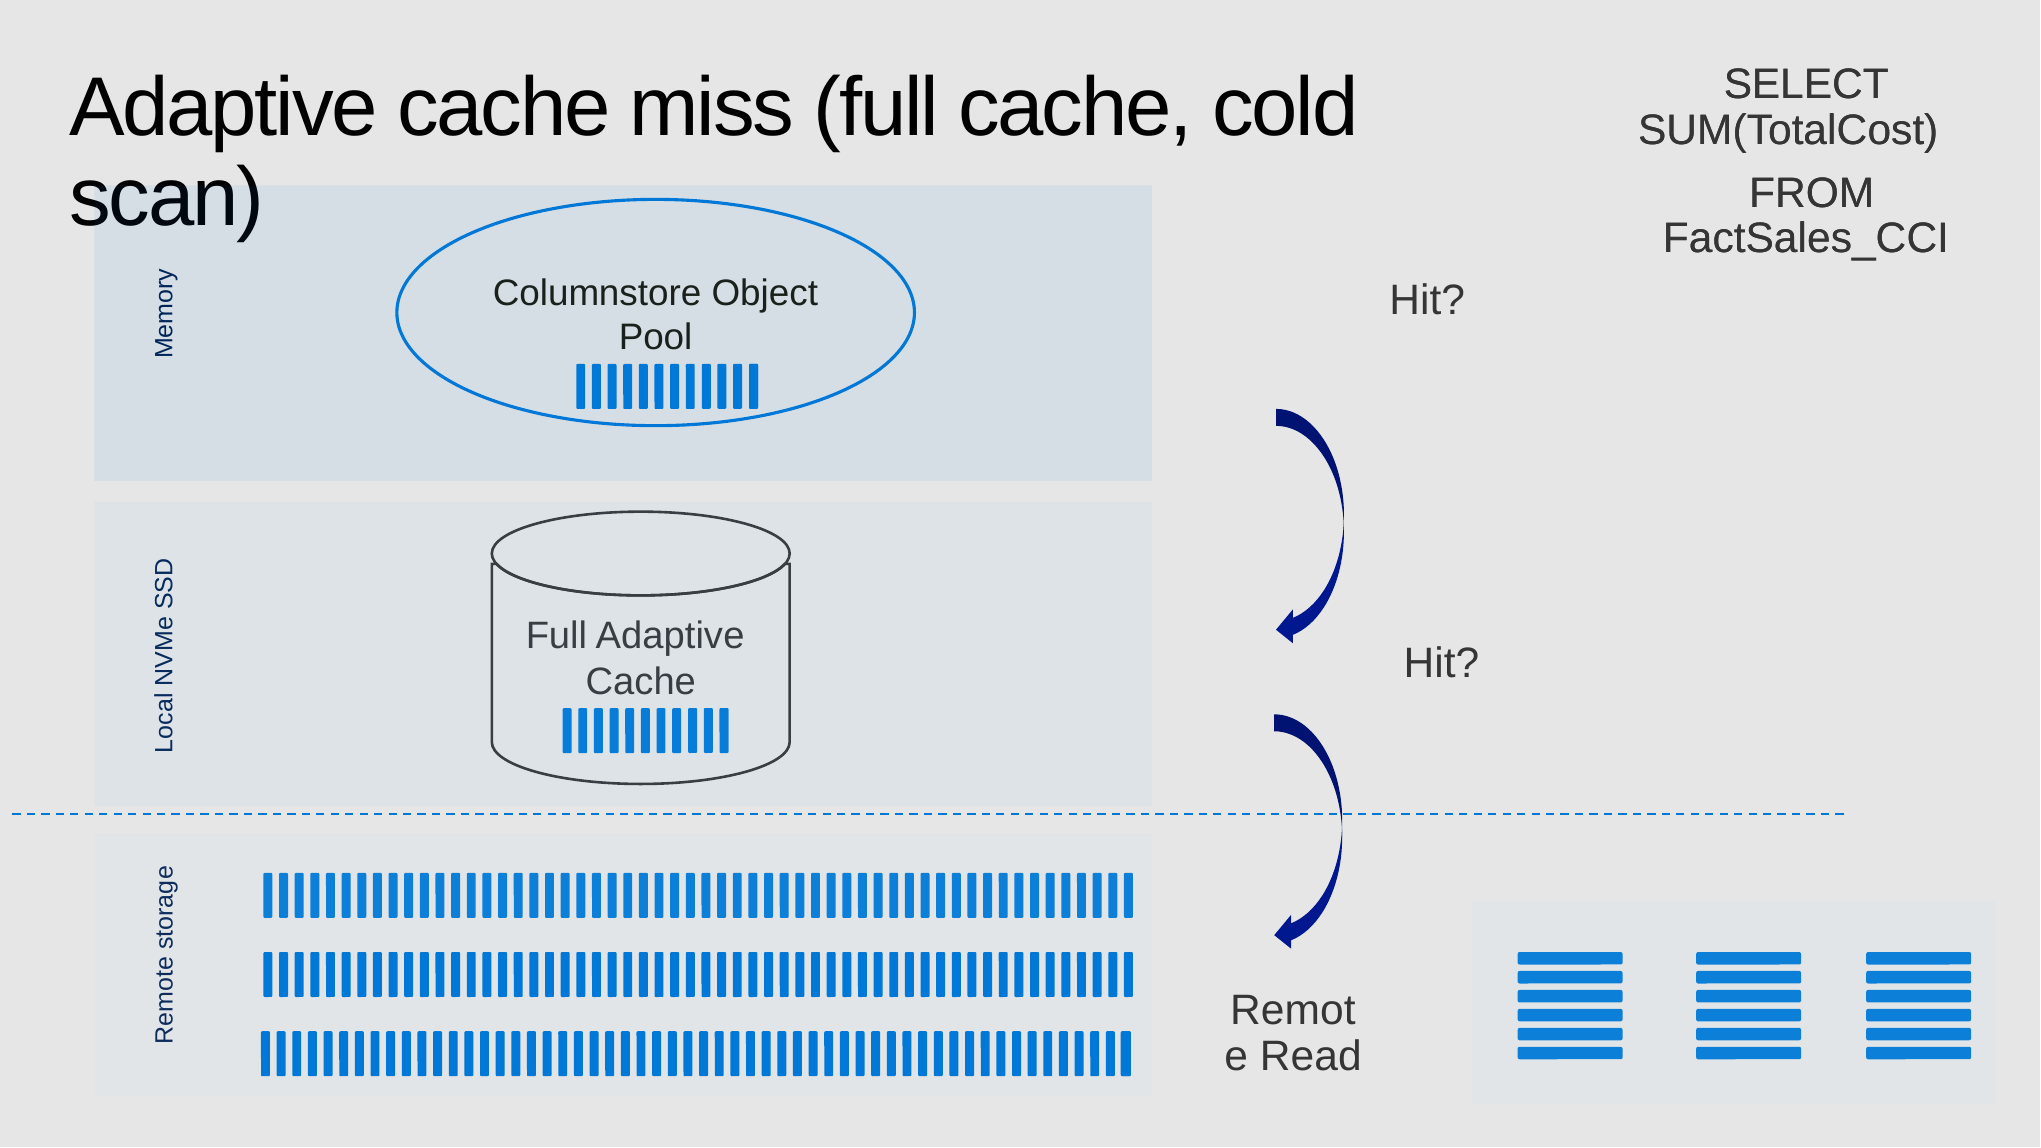

SELECT  SUM(TotalCost)
FROM FactSales_CCI
SELECT  SUM(TotalCost)
FROM FactSales_CCI
# Adaptive cache miss (full cache, cold scan)

Columnstore Object Pool
Hit?
Memory

Full Adaptive
Cache
Hit?
Local NVMe SSD

Remote storage

Remote Read